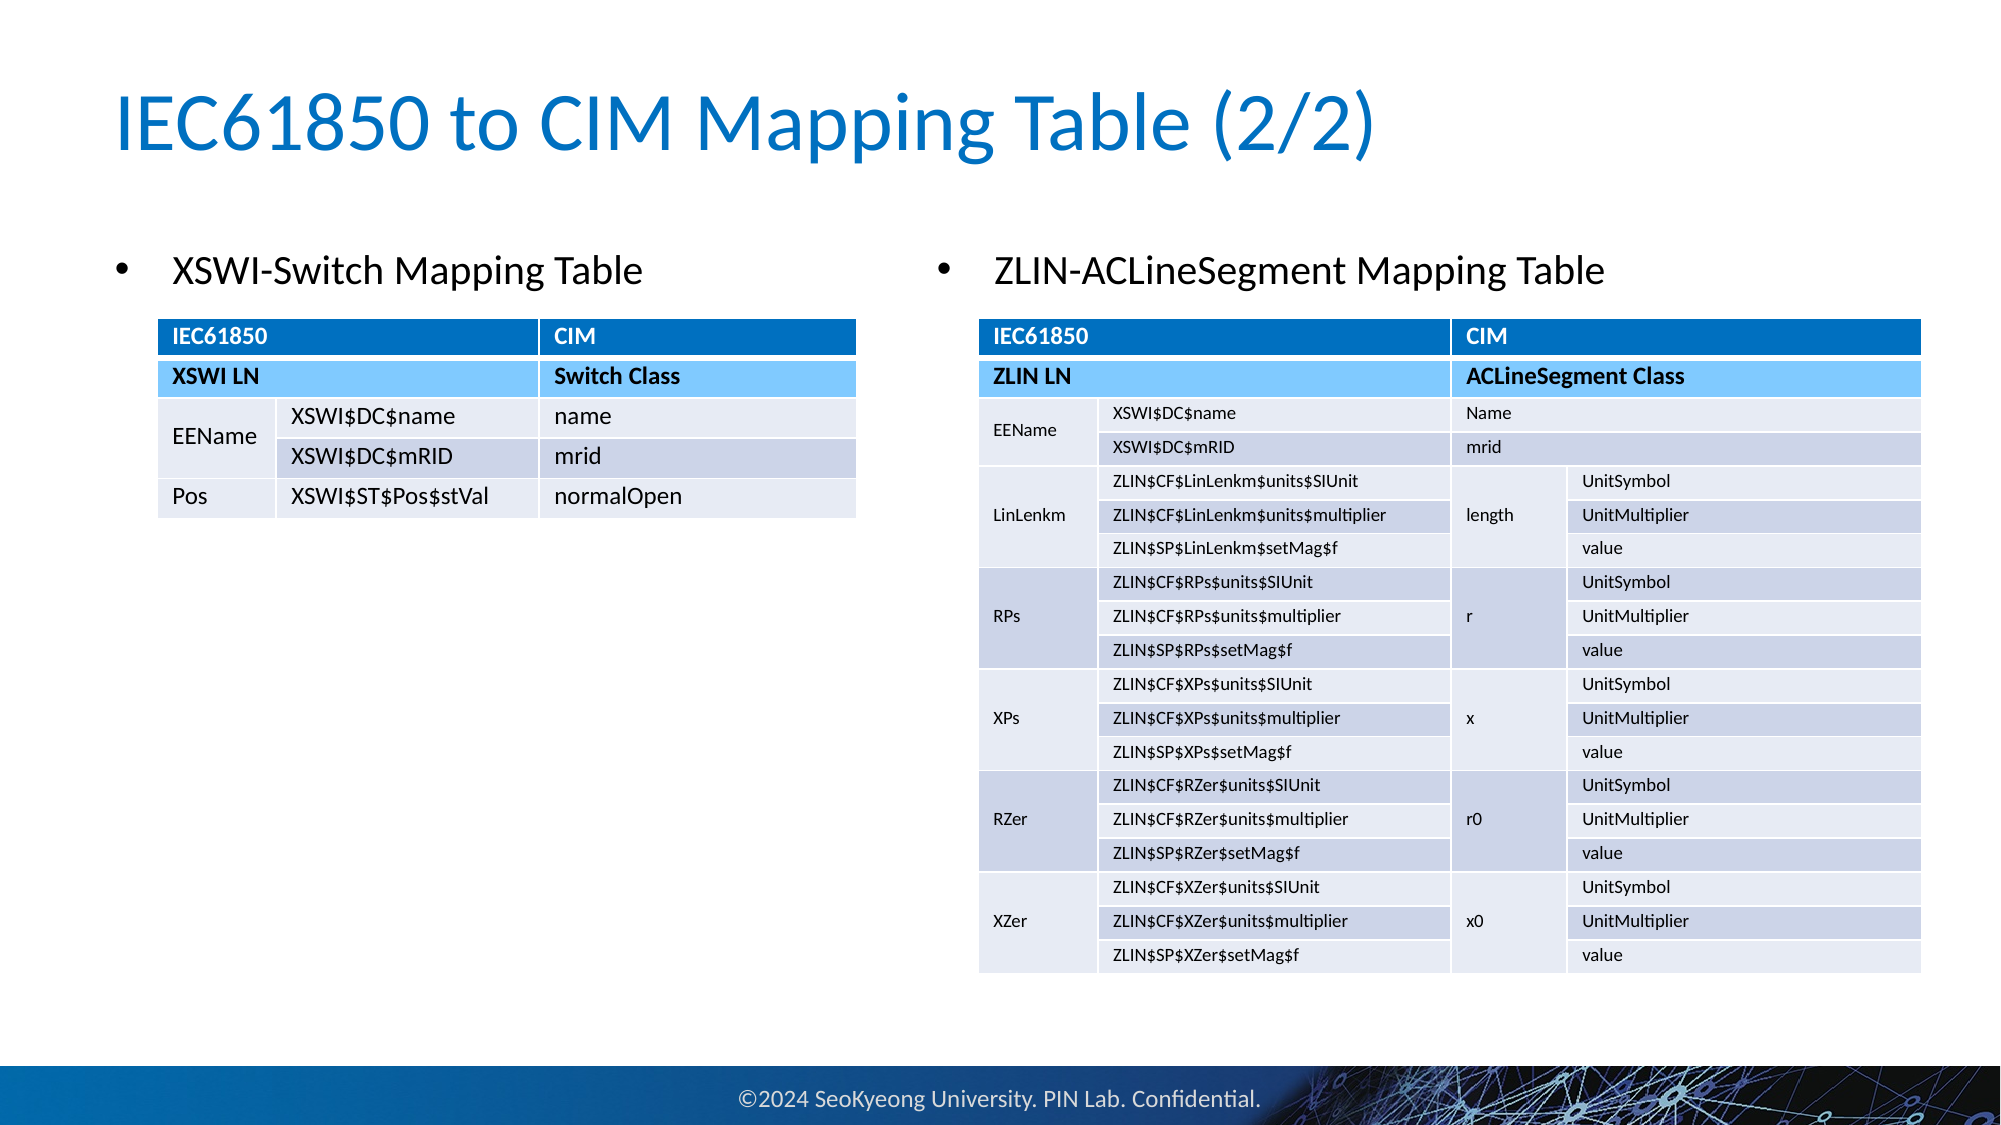

# IEC61850 to CIM Mapping Table (2/2)
XSWI-Switch Mapping Table

ZLIN-ACLineSegment Mapping Table

| IEC61850 |  | CIM |
| --- | --- | --- |
| XSWI LN |  | Switch Class |
| EEName | XSWI$DC$name | name |
|  | XSWI$DC$mRID | mrid |
| Pos | XSWI$ST$Pos$stVal | normalOpen |
| IEC61850 |  | CIM |  |
| --- | --- | --- | --- |
| ZLIN LN |  | ACLineSegment Class |  |
| EEName | XSWI$DC$name | Name |  |
|  | XSWI$DC$mRID | mrid |  |
| LinLenkm | ZLIN$CF$LinLenkm$units$SIUnit | length | UnitSymbol |
|  | ZLIN$CF$LinLenkm$units$multiplier |  | UnitMultiplier |
|  | ZLIN$SP$LinLenkm$setMag$f |  | value |
| RPs | ZLIN$CF$RPs$units$SIUnit | r | UnitSymbol |
|  | ZLIN$CF$RPs$units$multiplier |  | UnitMultiplier |
|  | ZLIN$SP$RPs$setMag$f |  | value |
| XPs | ZLIN$CF$XPs$units$SIUnit | x | UnitSymbol |
|  | ZLIN$CF$XPs$units$multiplier |  | UnitMultiplier |
|  | ZLIN$SP$XPs$setMag$f |  | value |
| RZer | ZLIN$CF$RZer$units$SIUnit | r0 | UnitSymbol |
|  | ZLIN$CF$RZer$units$multiplier |  | UnitMultiplier |
|  | ZLIN$SP$RZer$setMag$f |  | value |
| XZer | ZLIN$CF$XZer$units$SIUnit | x0 | UnitSymbol |
|  | ZLIN$CF$XZer$units$multiplier |  | UnitMultiplier |
|  | ZLIN$SP$XZer$setMag$f |  | value |